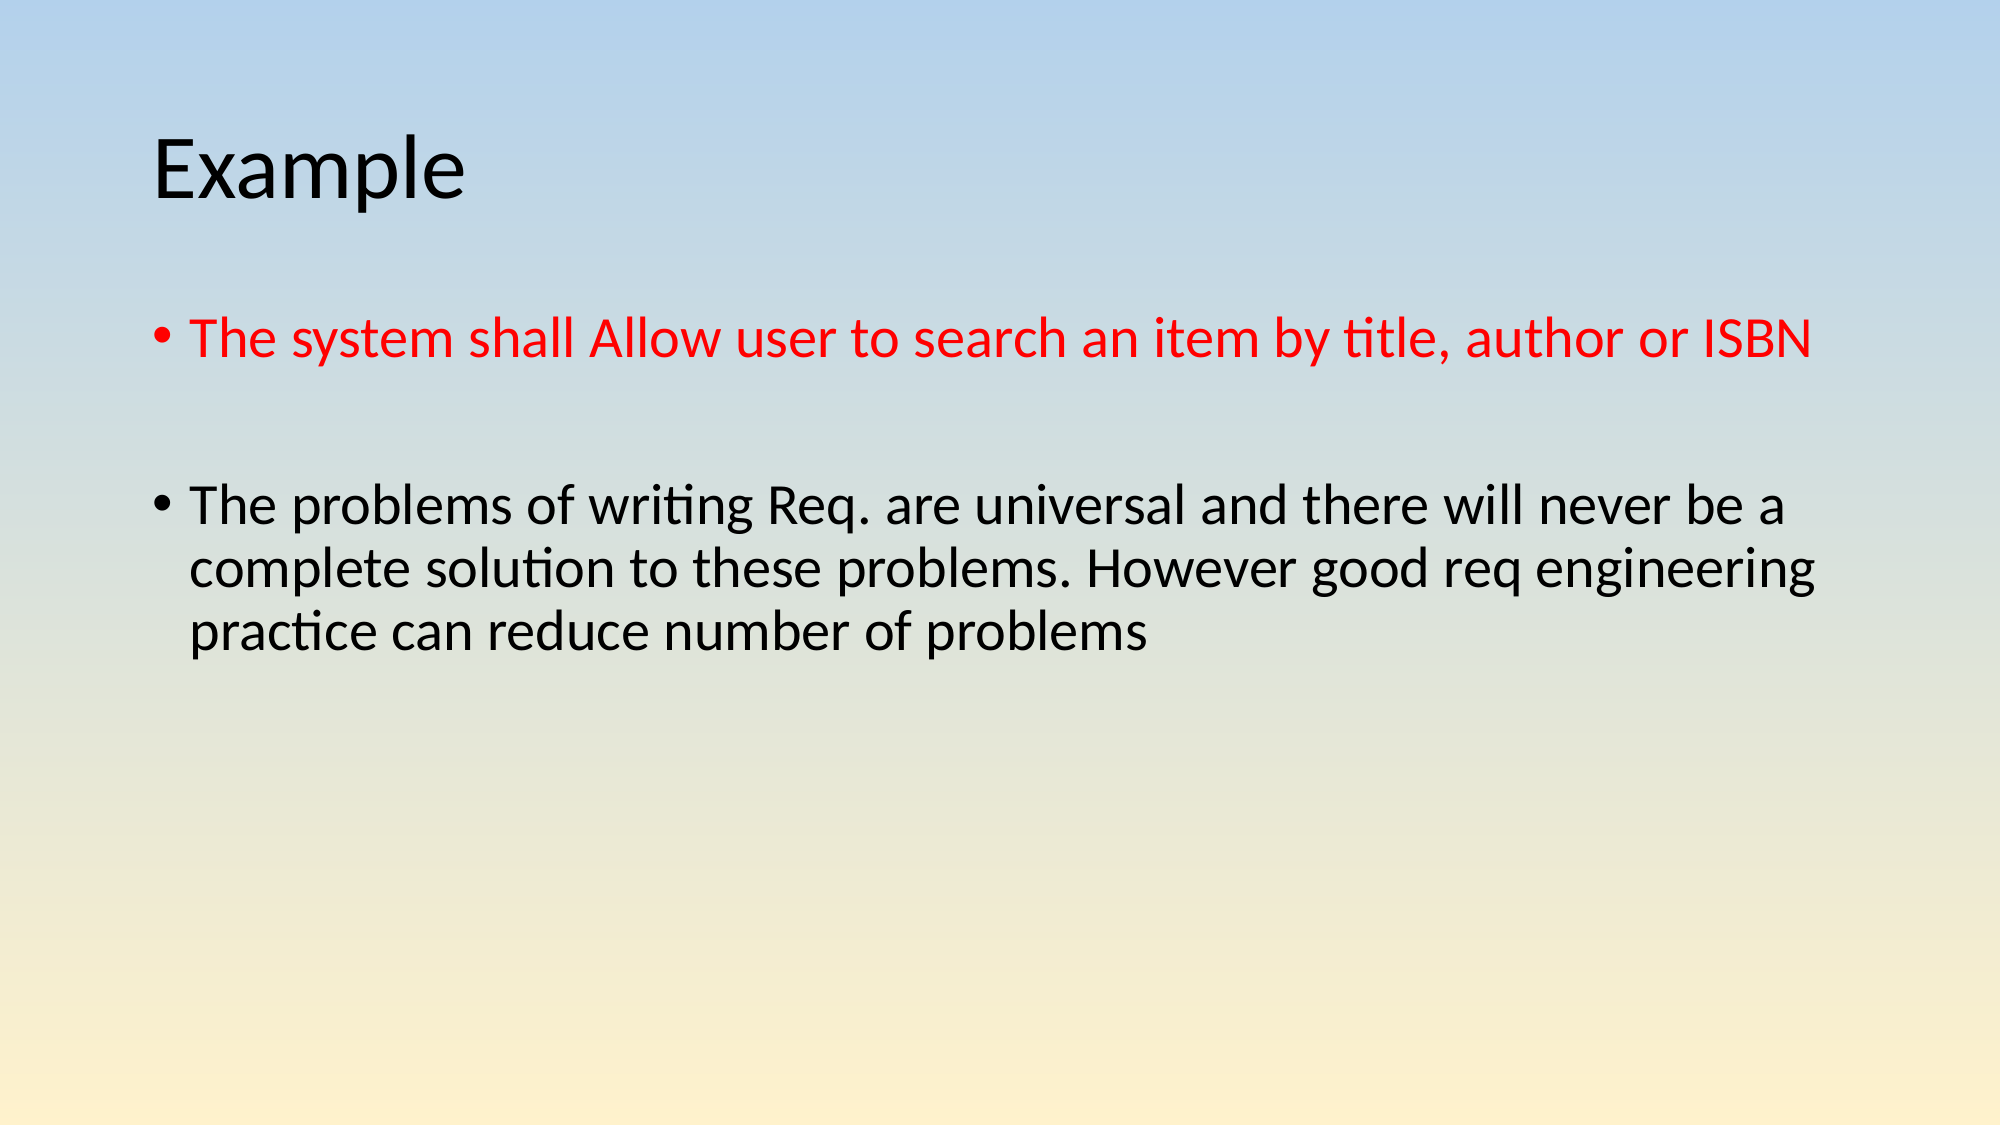

# Example
The system shall Allow user to search an item by title, author or ISBN

The problems of writing Req. are universal and there will never be a complete solution to these problems. However good req engineering practice can reduce number of problems